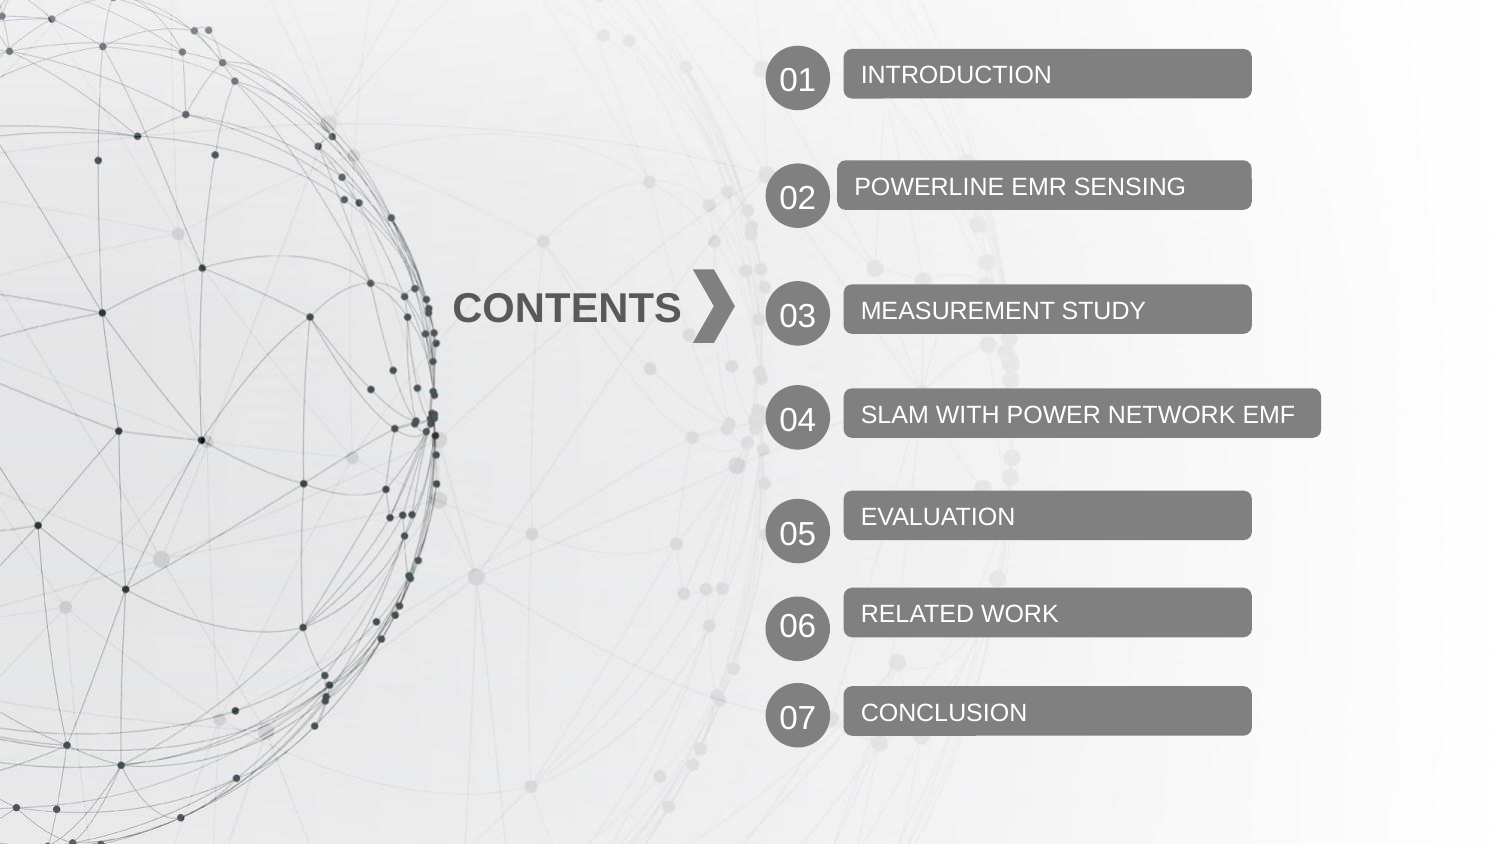

INTRODUCTION
01
POWERLINE EMR SENSING

02

CONTENTS

MEASUREMENT STUDY
03

SLAM WITH POWER NETWORK EMF
04
EVALUATION

05
RELATED WORK

06

CONCLUSION
07